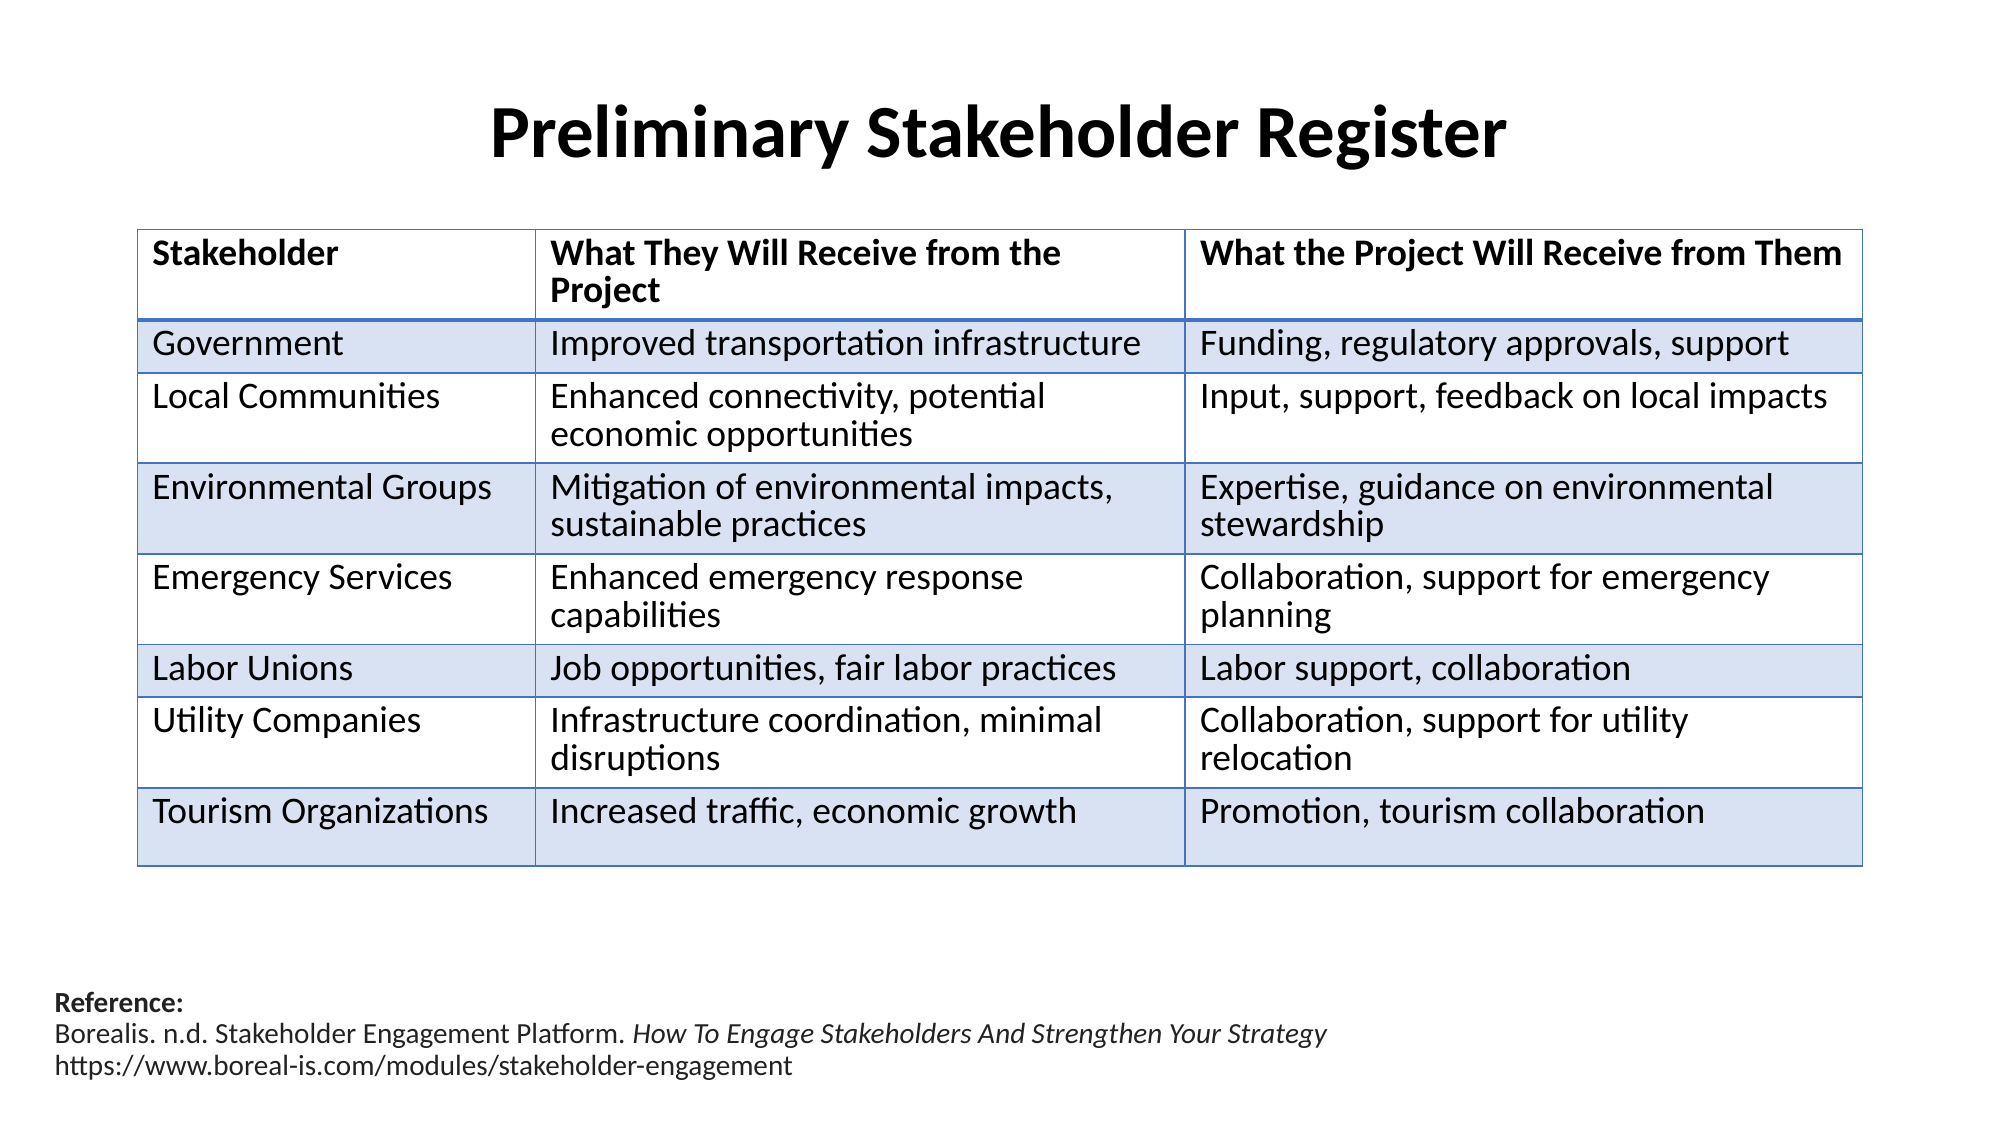

# Preliminary Stakeholder Register
| Stakeholder | What They Will Receive from the Project | What the Project Will Receive from Them |
| --- | --- | --- |
| Government | Improved transportation infrastructure | Funding, regulatory approvals, support |
| Local Communities | Enhanced connectivity, potential economic opportunities | Input, support, feedback on local impacts |
| Environmental Groups | Mitigation of environmental impacts, sustainable practices | Expertise, guidance on environmental stewardship |
| Emergency Services | Enhanced emergency response capabilities | Collaboration, support for emergency planning |
| Labor Unions | Job opportunities, fair labor practices | Labor support, collaboration |
| Utility Companies | Infrastructure coordination, minimal disruptions | Collaboration, support for utility relocation |
| Tourism Organizations | Increased traffic, economic growth | Promotion, tourism collaboration |
Reference:
Borealis. n.d. Stakeholder Engagement Platform. How To Engage Stakeholders And Strengthen Your Strategy
https://www.boreal-is.com/modules/stakeholder-engagement